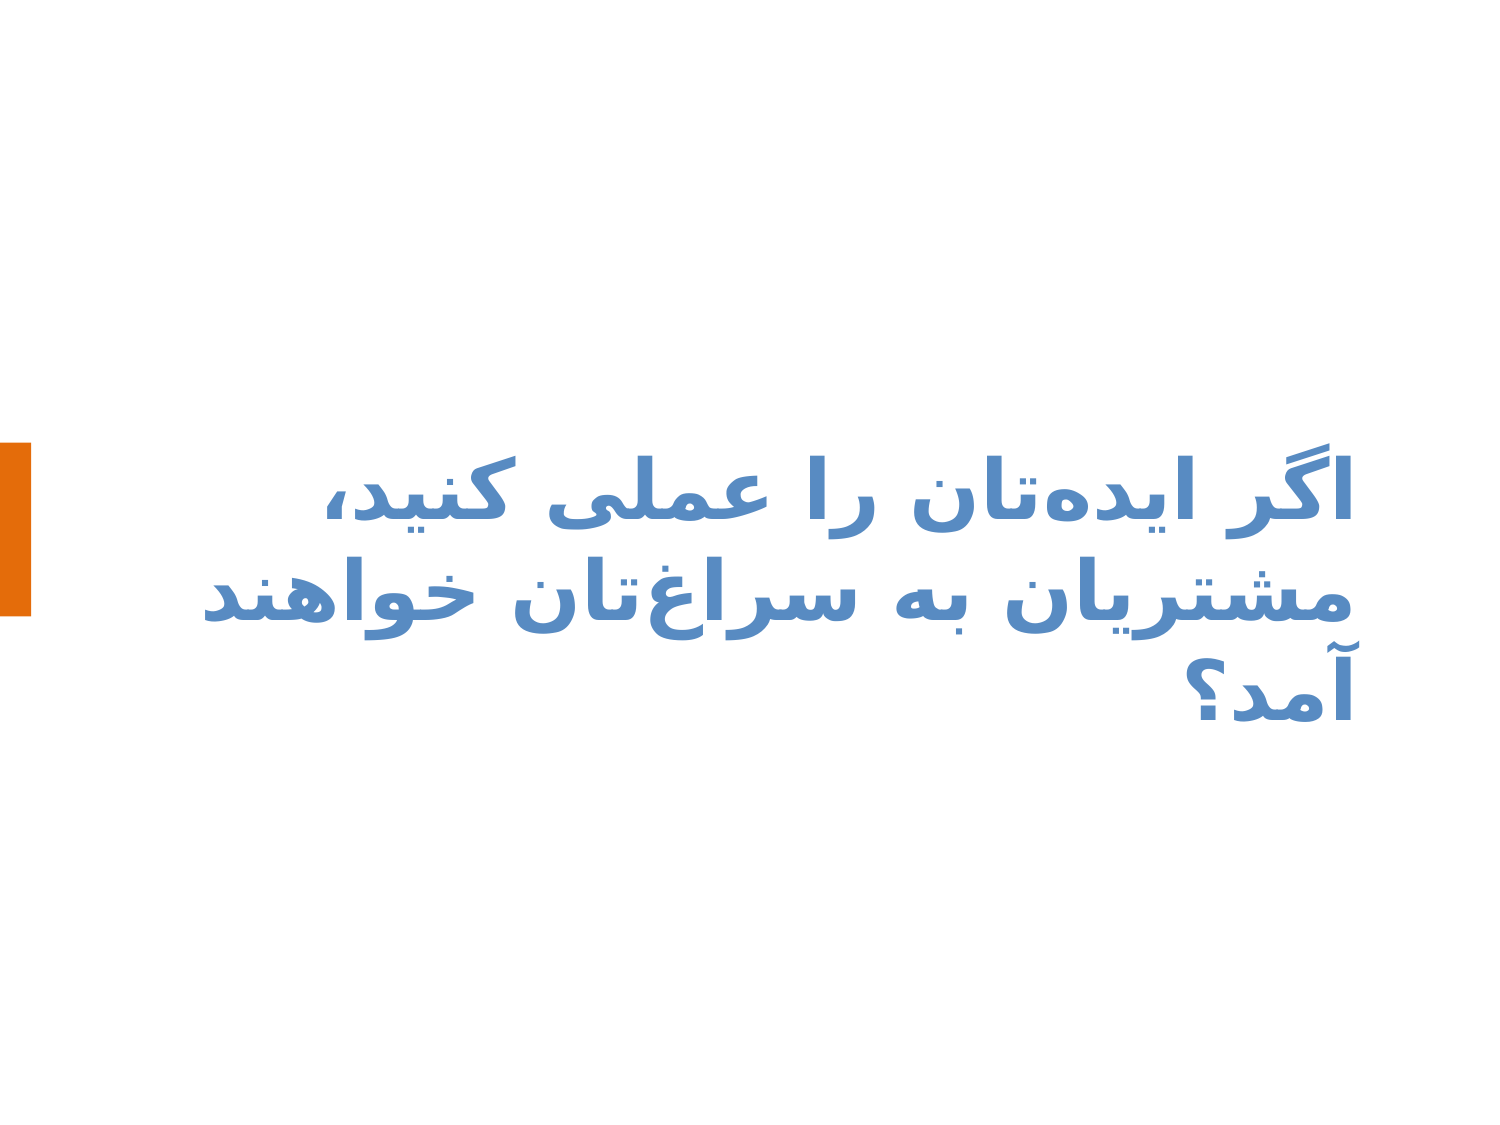

اگر ایده‌تان را عملی کنید،
مشتریان به سراغ‌تان خواهند آمد؟